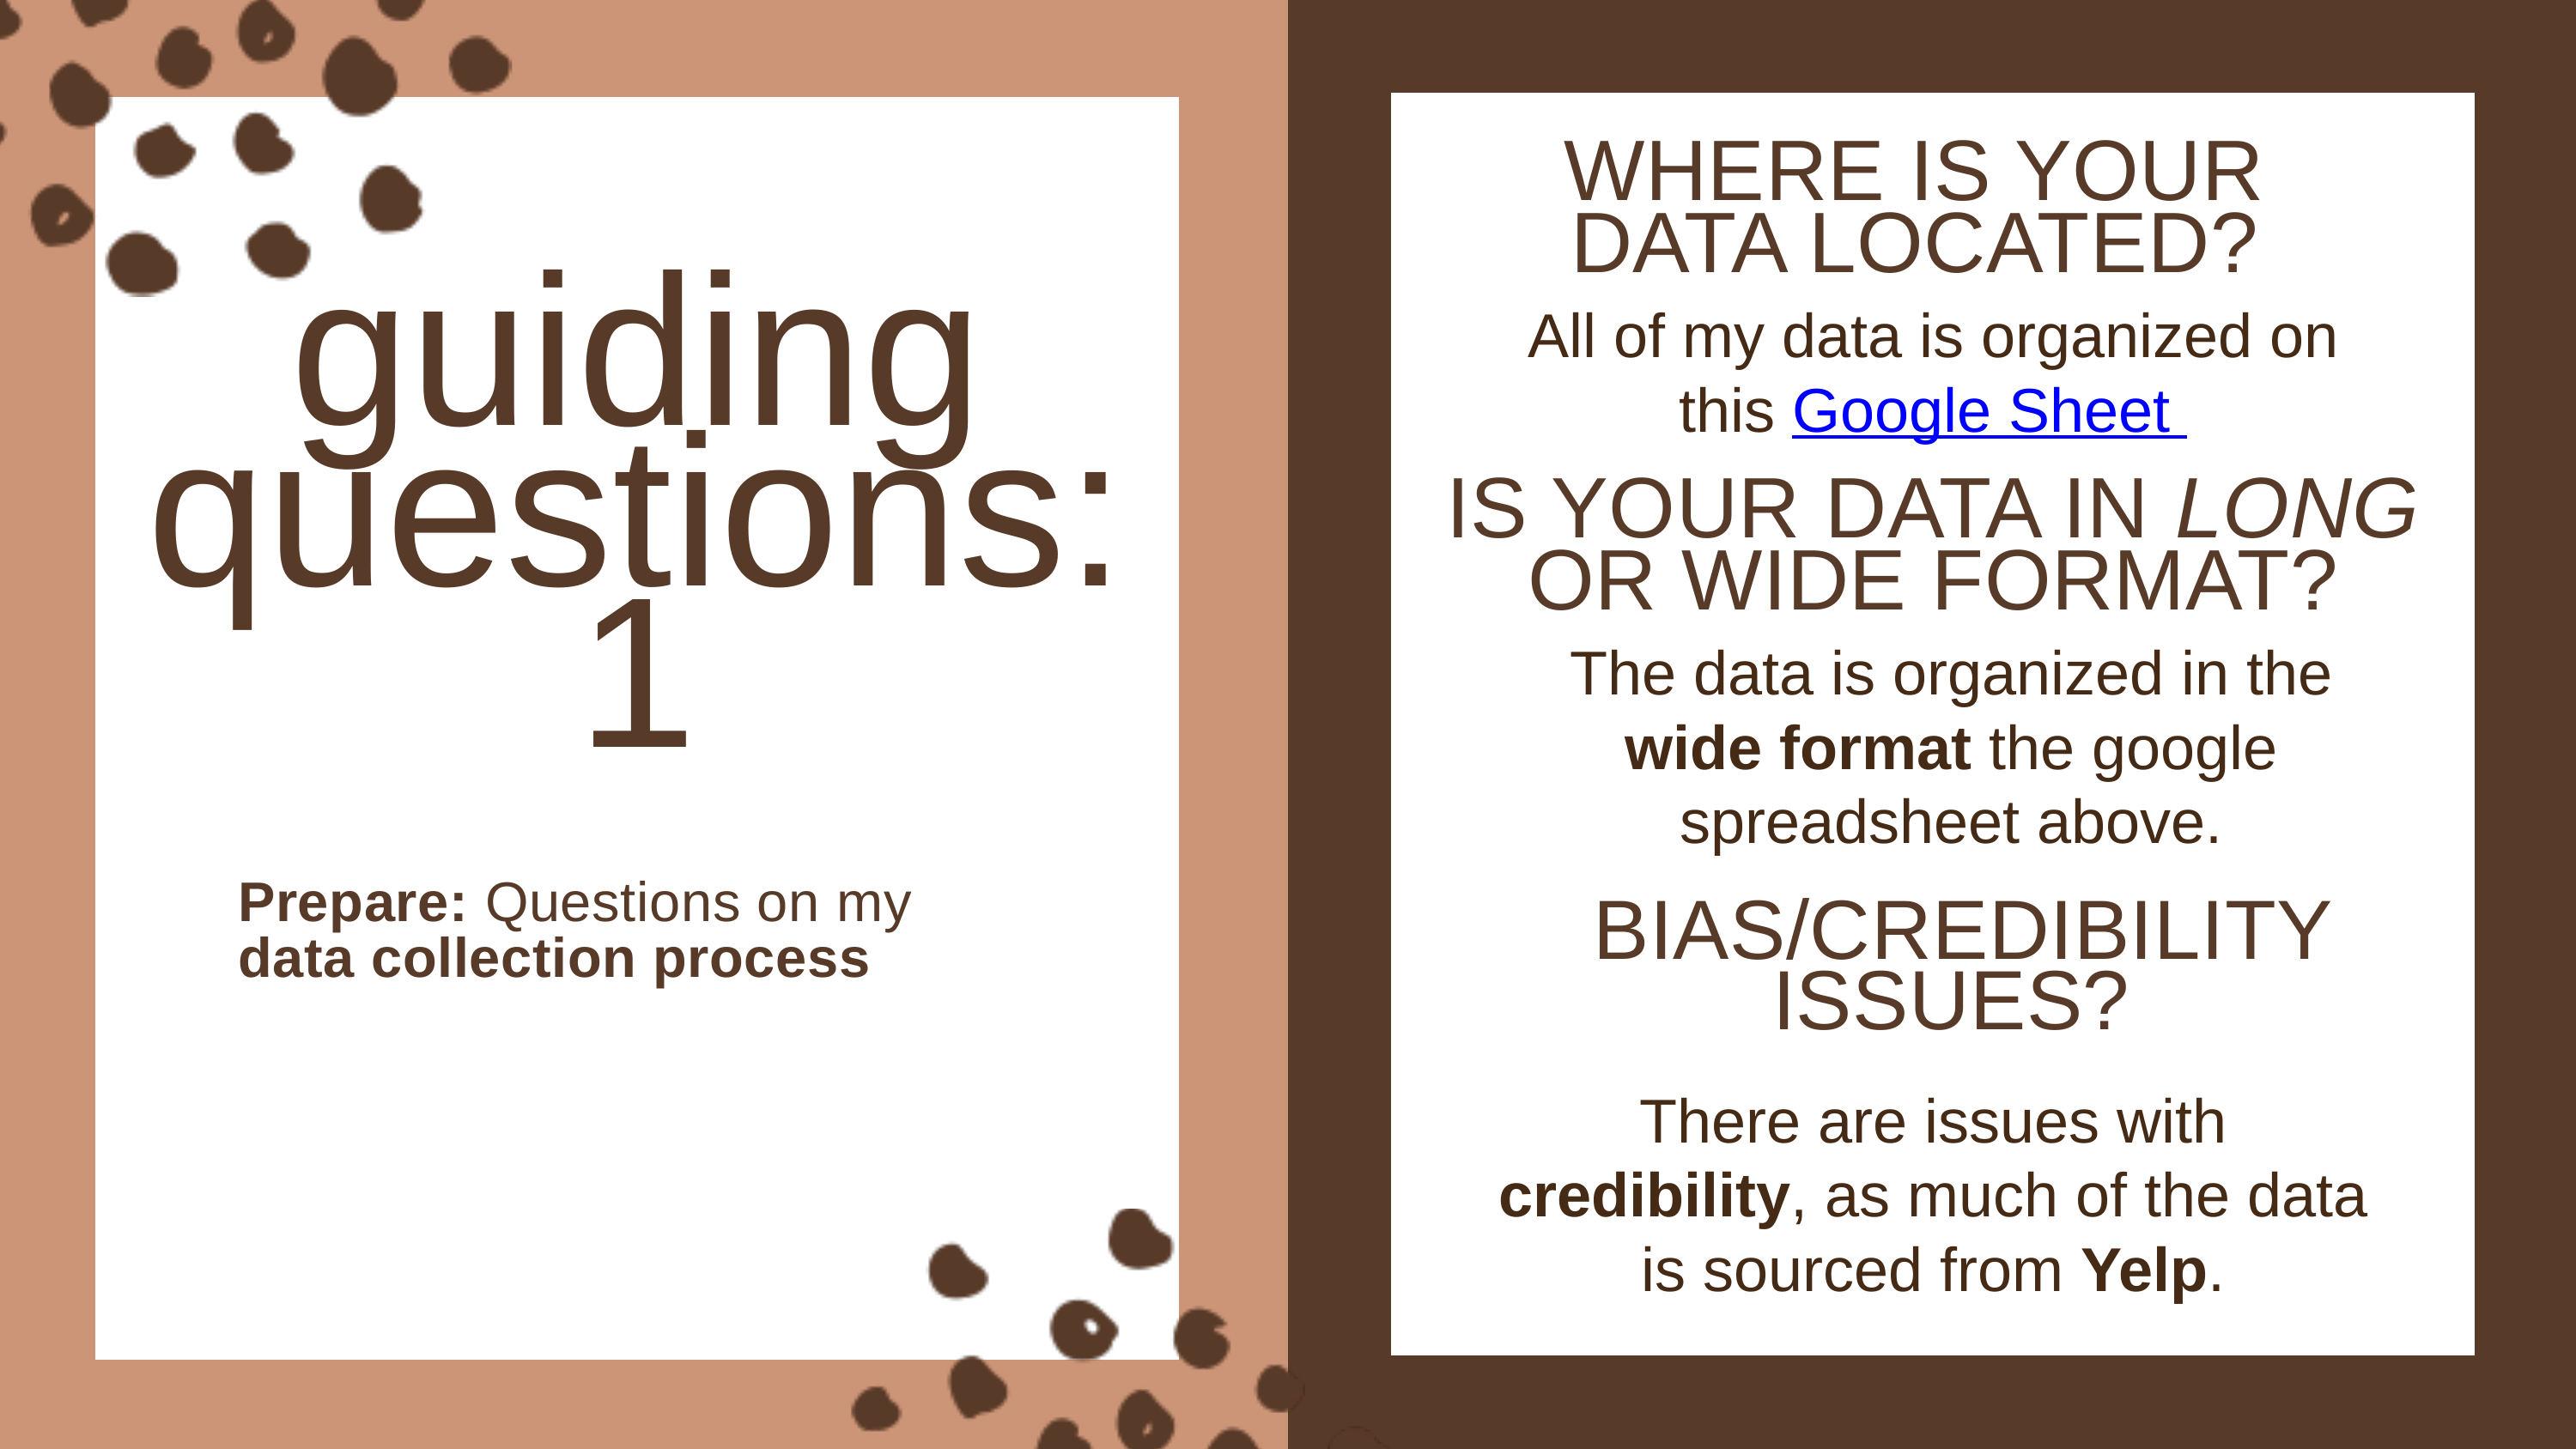

WHERE IS YOUR DATA LOCATED?
All of my data is organized on this Google Sheet

guiding questions: 1
IS YOUR DATA IN LONG OR WIDE FORMAT?
The data is organized in the wide format the google spreadsheet above.
Prepare: Questions on my data collection process
 BIAS/CREDIBILITY ISSUES?
There are issues with credibility, as much of the data is sourced from Yelp.